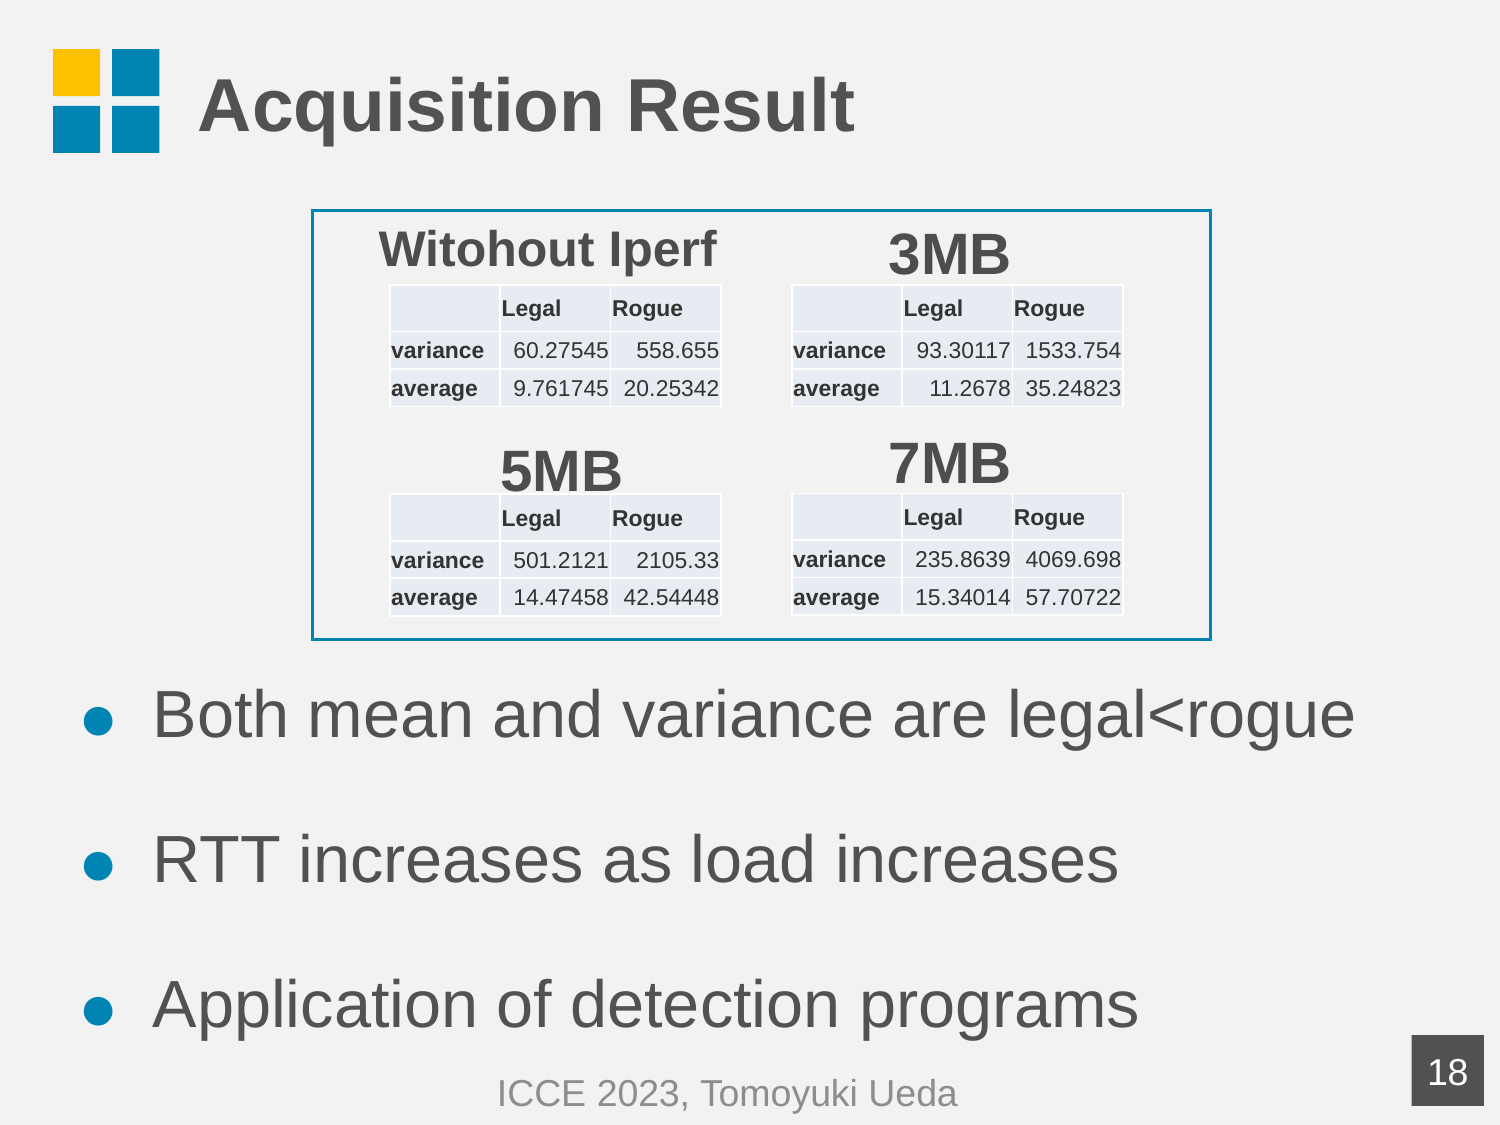

Acquisition Result
Witohout Iperf
3MB

Both mean and variance are legal<rogue
RTT increases as load increases
Application of detection programs

|  | Legal | Rogue |
| --- | --- | --- |
| variance | 60.27545 | 558.655 |
| average | 9.761745 | 20.25342 |
|  | Legal | Rogue |
| --- | --- | --- |
| variance | 93.30117 | 1533.754 |
| average | 11.2678 | 35.24823 |
7MB
5MB
|  | Legal | Rogue |
| --- | --- | --- |
| variance | 235.8639 | 4069.698 |
| average | 15.34014 | 57.70722 |
|  | Legal | Rogue |
| --- | --- | --- |
| variance | 501.2121 | 2105.33 |
| average | 14.47458 | 42.54448 |
18
ICCE 2023, Tomoyuki Ueda